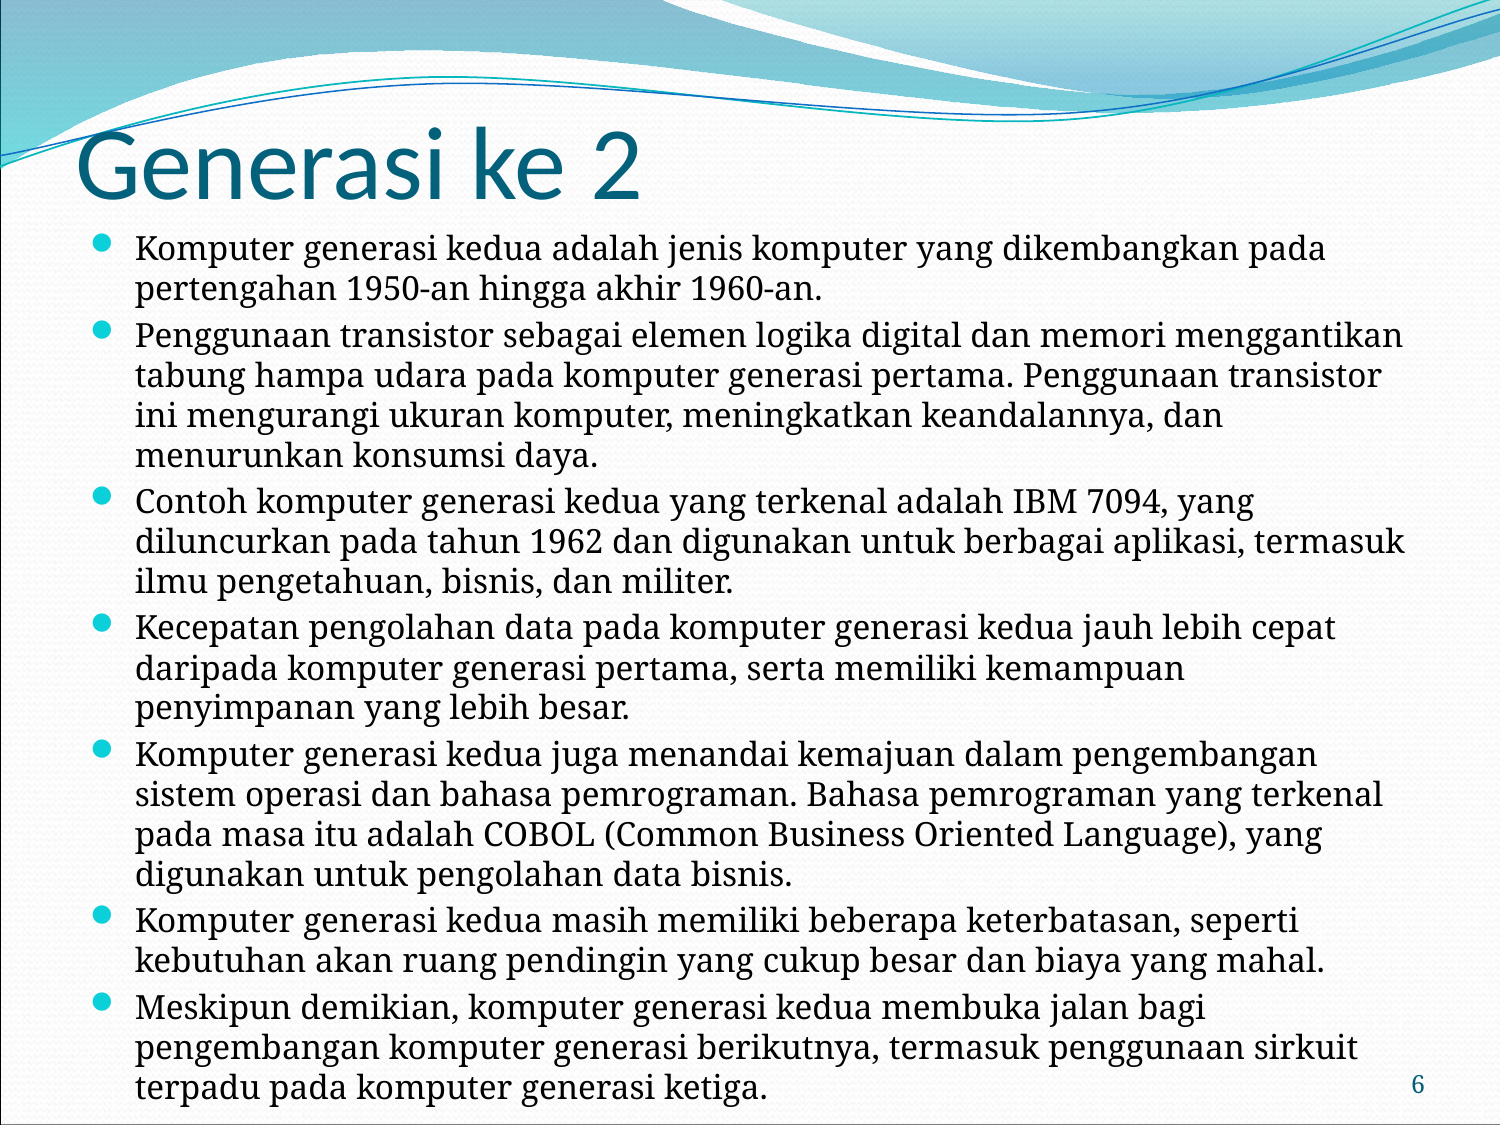

# Generasi ke 2
Komputer generasi kedua adalah jenis komputer yang dikembangkan pada pertengahan 1950-an hingga akhir 1960-an.
Penggunaan transistor sebagai elemen logika digital dan memori menggantikan tabung hampa udara pada komputer generasi pertama. Penggunaan transistor ini mengurangi ukuran komputer, meningkatkan keandalannya, dan menurunkan konsumsi daya.
Contoh komputer generasi kedua yang terkenal adalah IBM 7094, yang diluncurkan pada tahun 1962 dan digunakan untuk berbagai aplikasi, termasuk ilmu pengetahuan, bisnis, dan militer.
Kecepatan pengolahan data pada komputer generasi kedua jauh lebih cepat daripada komputer generasi pertama, serta memiliki kemampuan penyimpanan yang lebih besar.
Komputer generasi kedua juga menandai kemajuan dalam pengembangan sistem operasi dan bahasa pemrograman. Bahasa pemrograman yang terkenal pada masa itu adalah COBOL (Common Business Oriented Language), yang digunakan untuk pengolahan data bisnis.
Komputer generasi kedua masih memiliki beberapa keterbatasan, seperti kebutuhan akan ruang pendingin yang cukup besar dan biaya yang mahal.
Meskipun demikian, komputer generasi kedua membuka jalan bagi pengembangan komputer generasi berikutnya, termasuk penggunaan sirkuit terpadu pada komputer generasi ketiga.

6